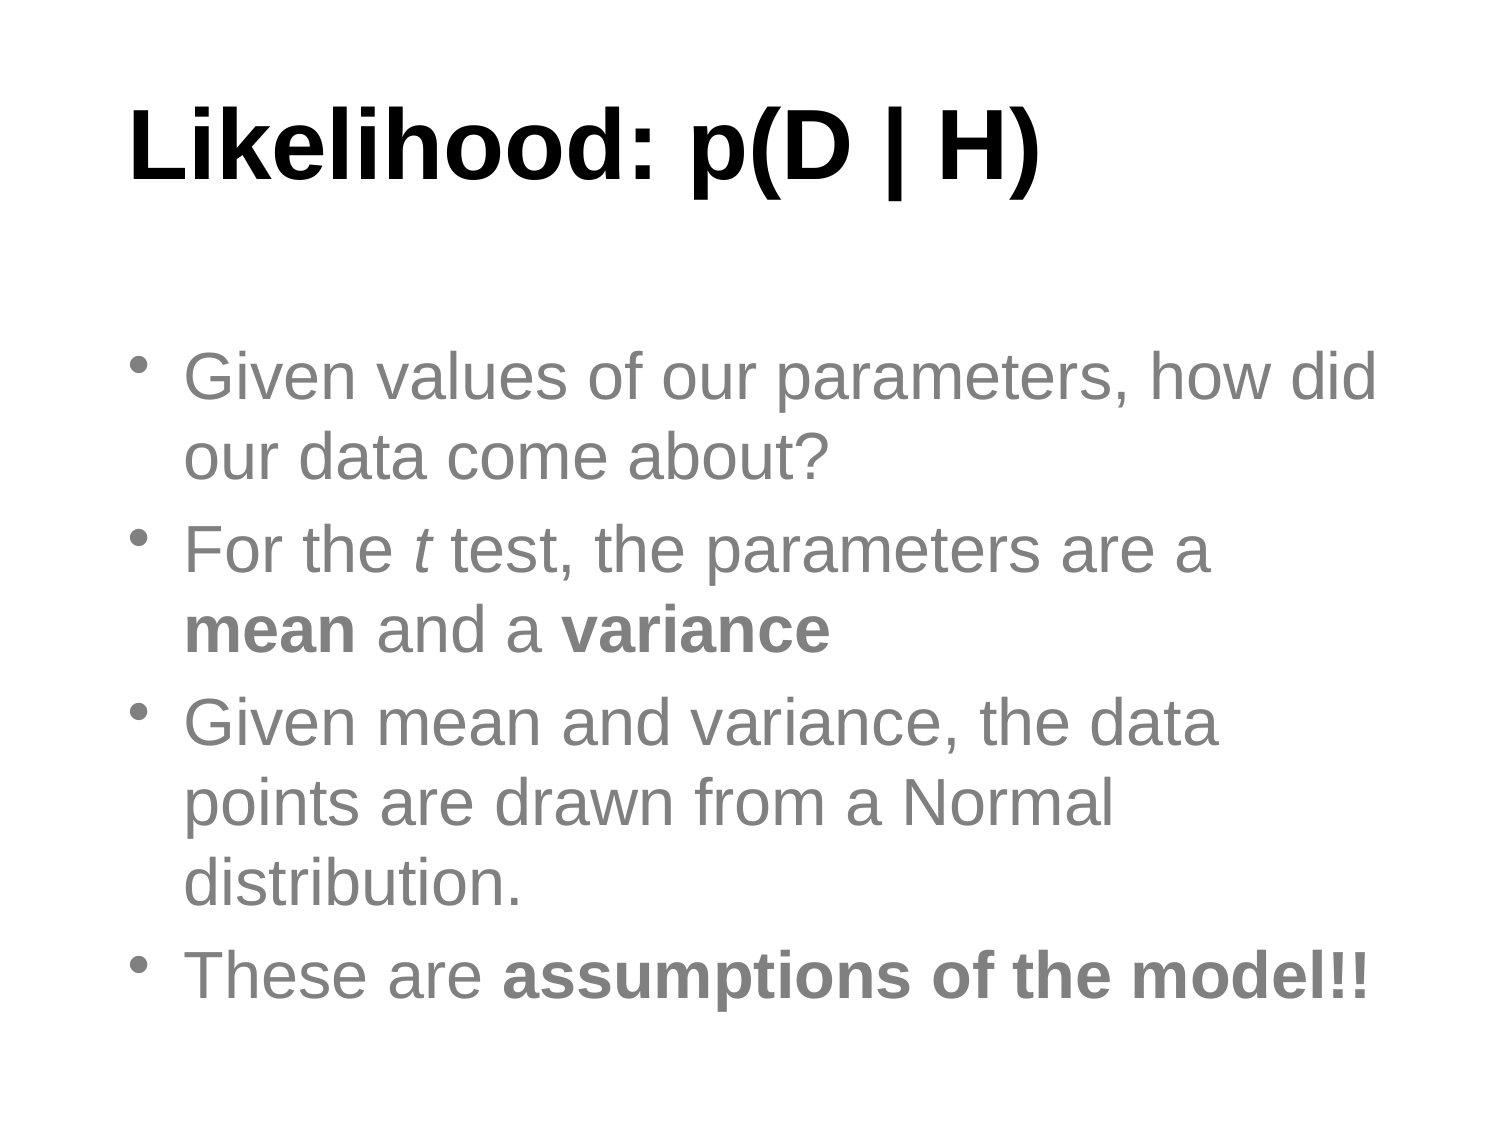

# Likelihood: p(D | H)
Given values of our parameters, how did our data come about?
For the t test, the parameters are a mean and a variance
Given mean and variance, the data points are drawn from a Normal distribution.
These are assumptions of the model!!
19